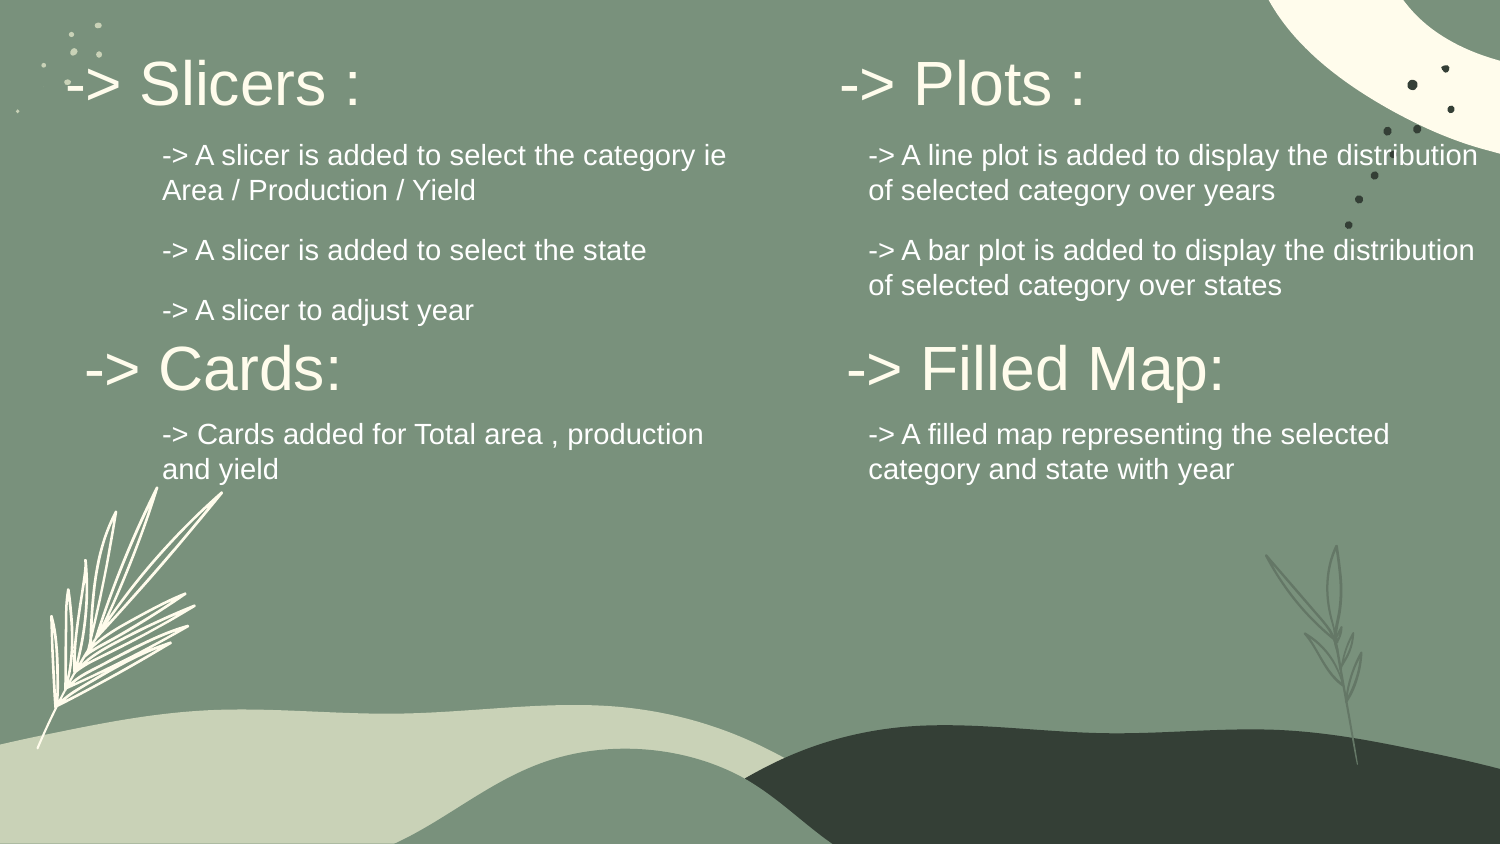

# -> Slicers :
-> Plots :
-> A slicer is added to select the category ie Area / Production / Yield
-> A slicer is added to select the state
-> A slicer to adjust year

-> A line plot is added to display the distribution of selected category over years
-> A bar plot is added to display the distribution of selected category over states

-> Cards:
-> Filled Map:
-> Cards added for Total area , production and yield

-> A filled map representing the selected category and state with year